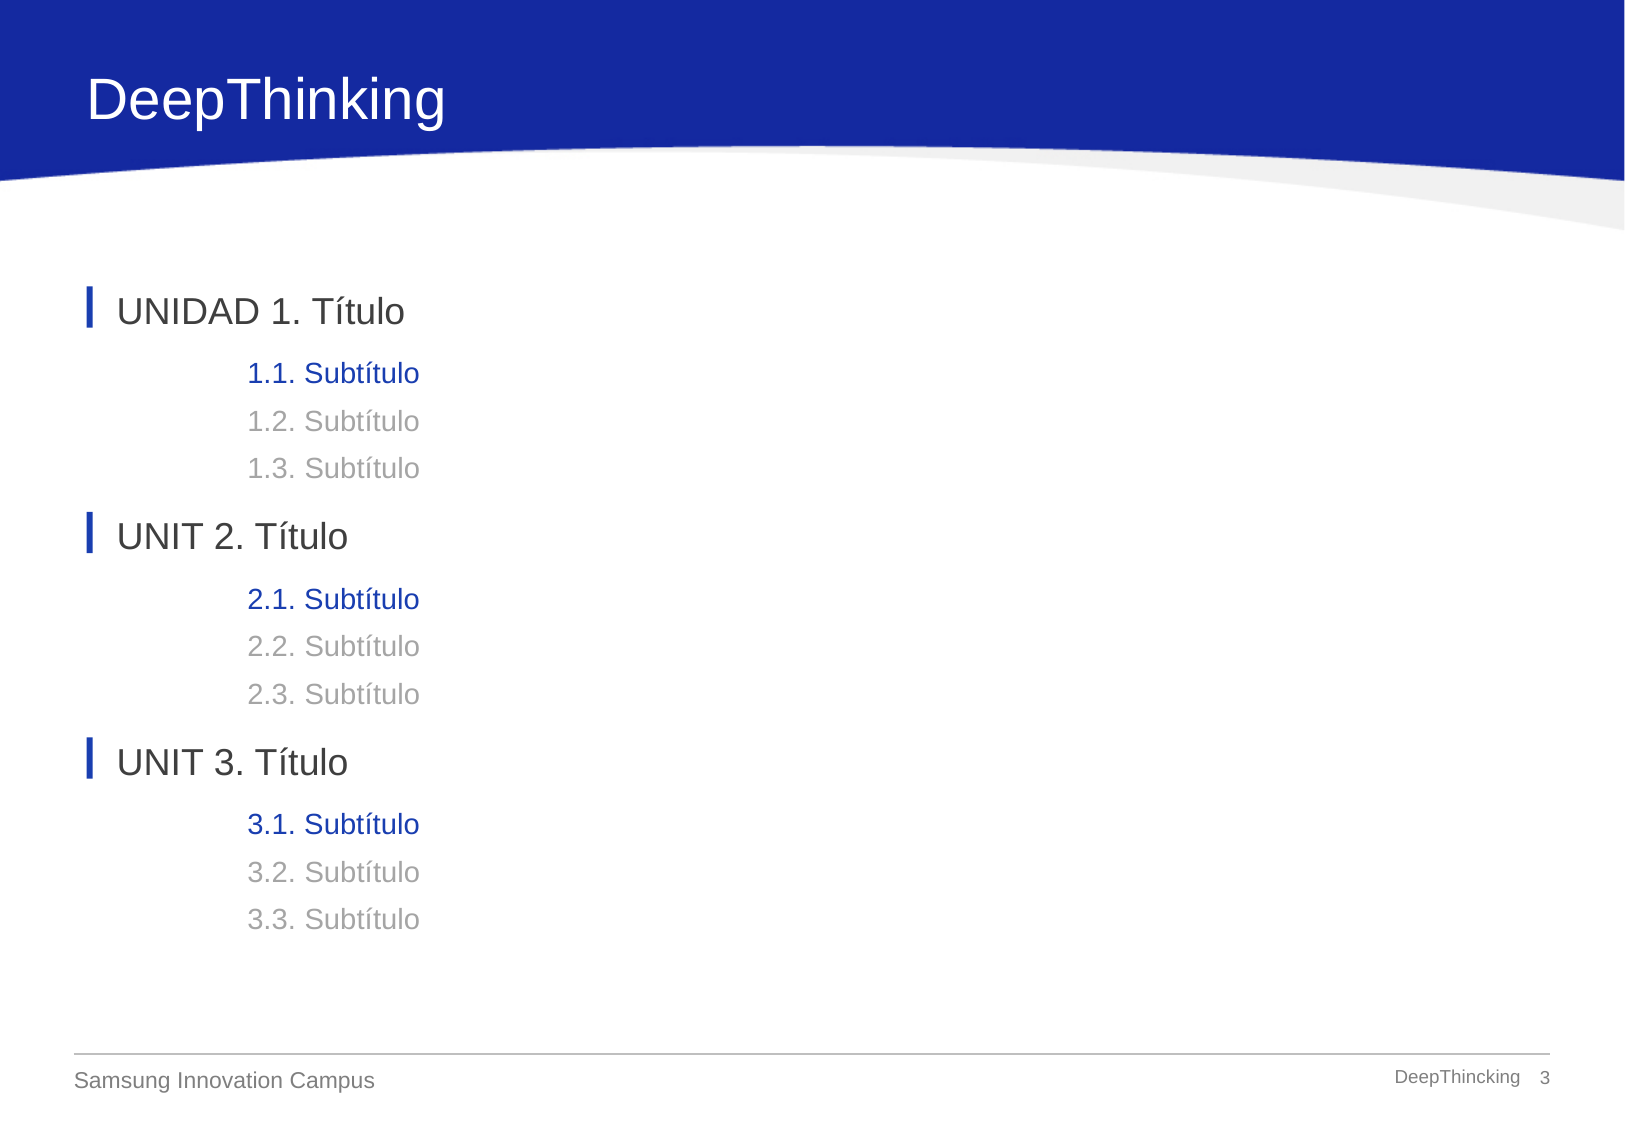

DeepThinking

UNIDAD 1. Título
1.1. Subtítulo
1.2. Subtítulo
1.3. Subtítulo

UNIT 2. Título
2.1. Subtítulo
2.2. Subtítulo
2.3. Subtítulo

UNIT 3. Título
3.1. Subtítulo
3.2. Subtítulo
3.3. Subtítulo
DeepThincking